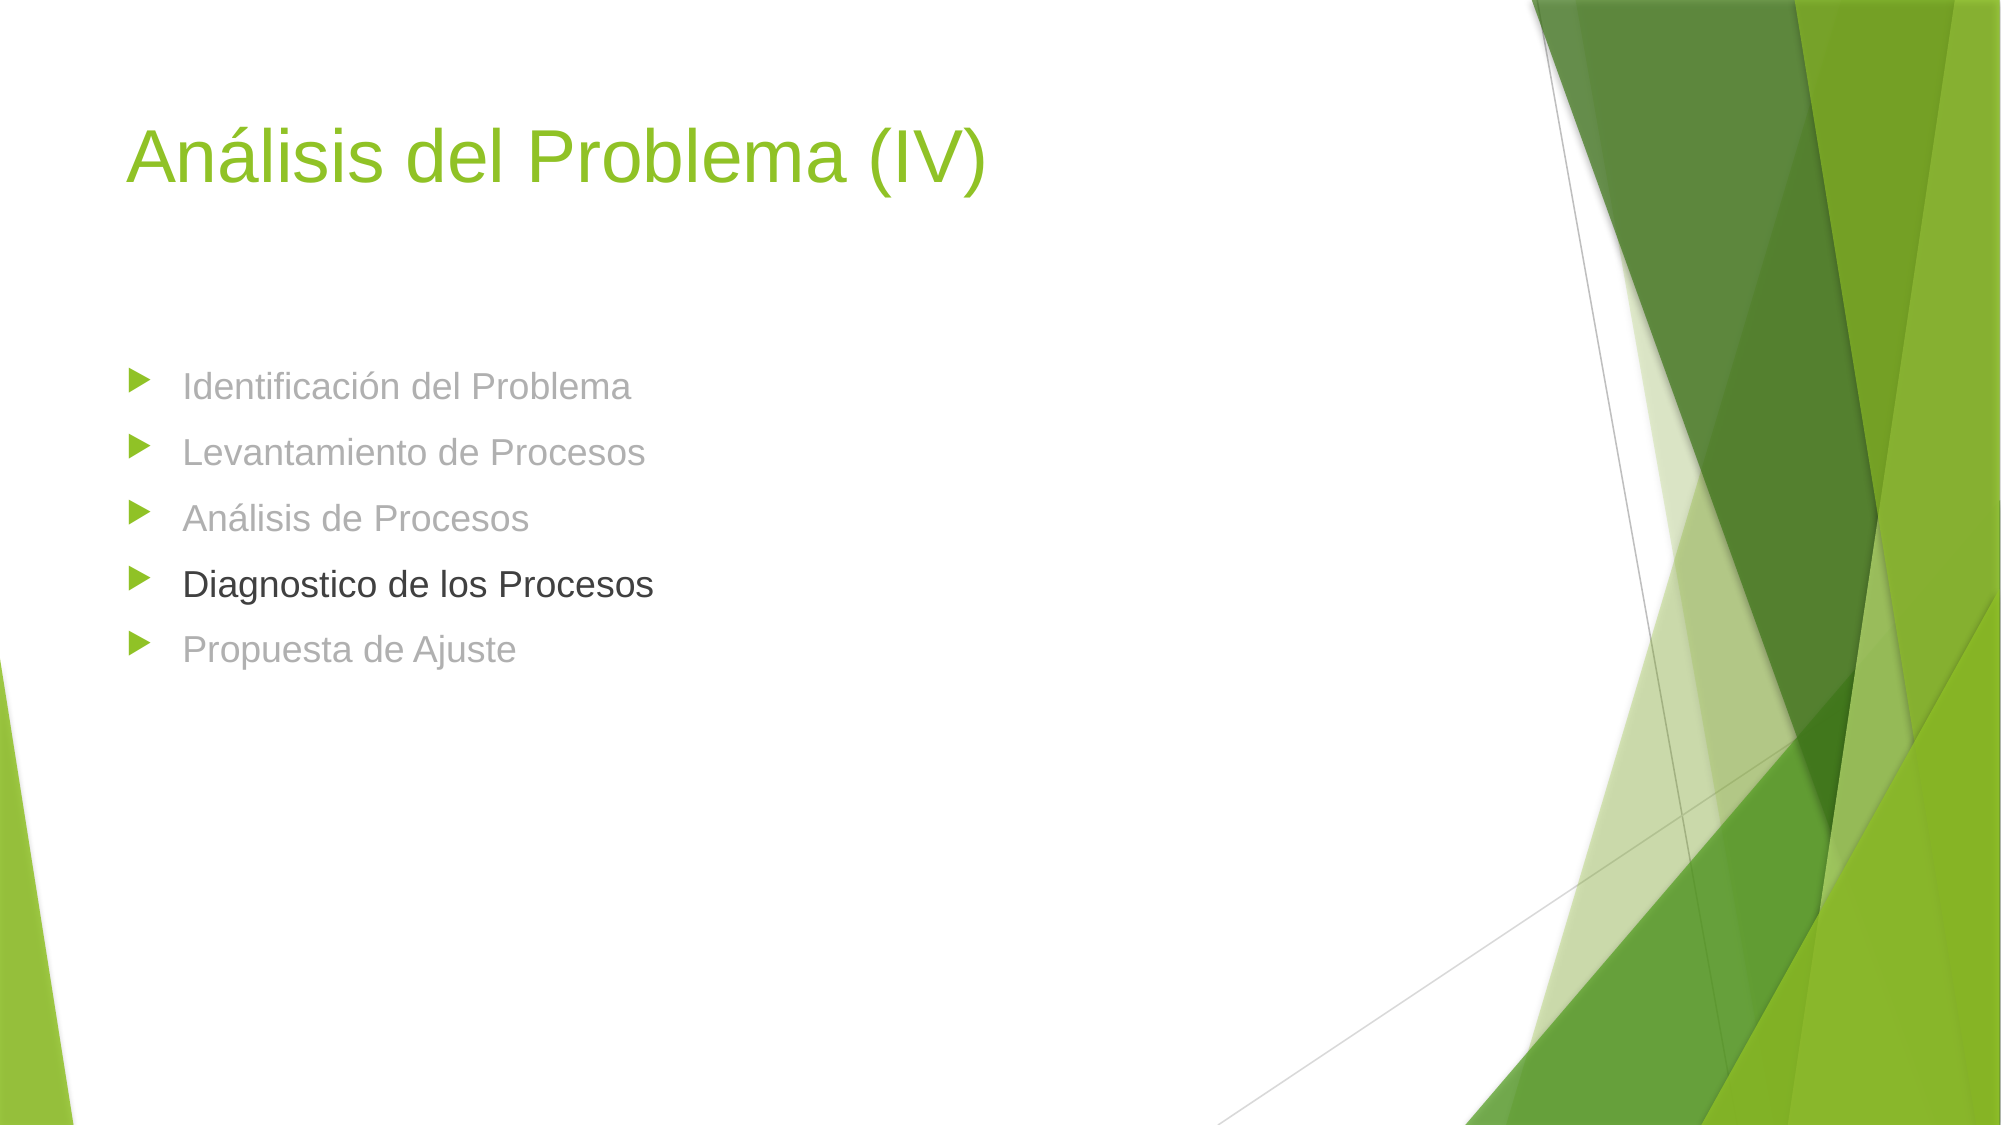

# Análisis del Problema (IV)
Identificación del Problema
Levantamiento de Procesos
Análisis de Procesos
Diagnostico de los Procesos
Propuesta de Ajuste